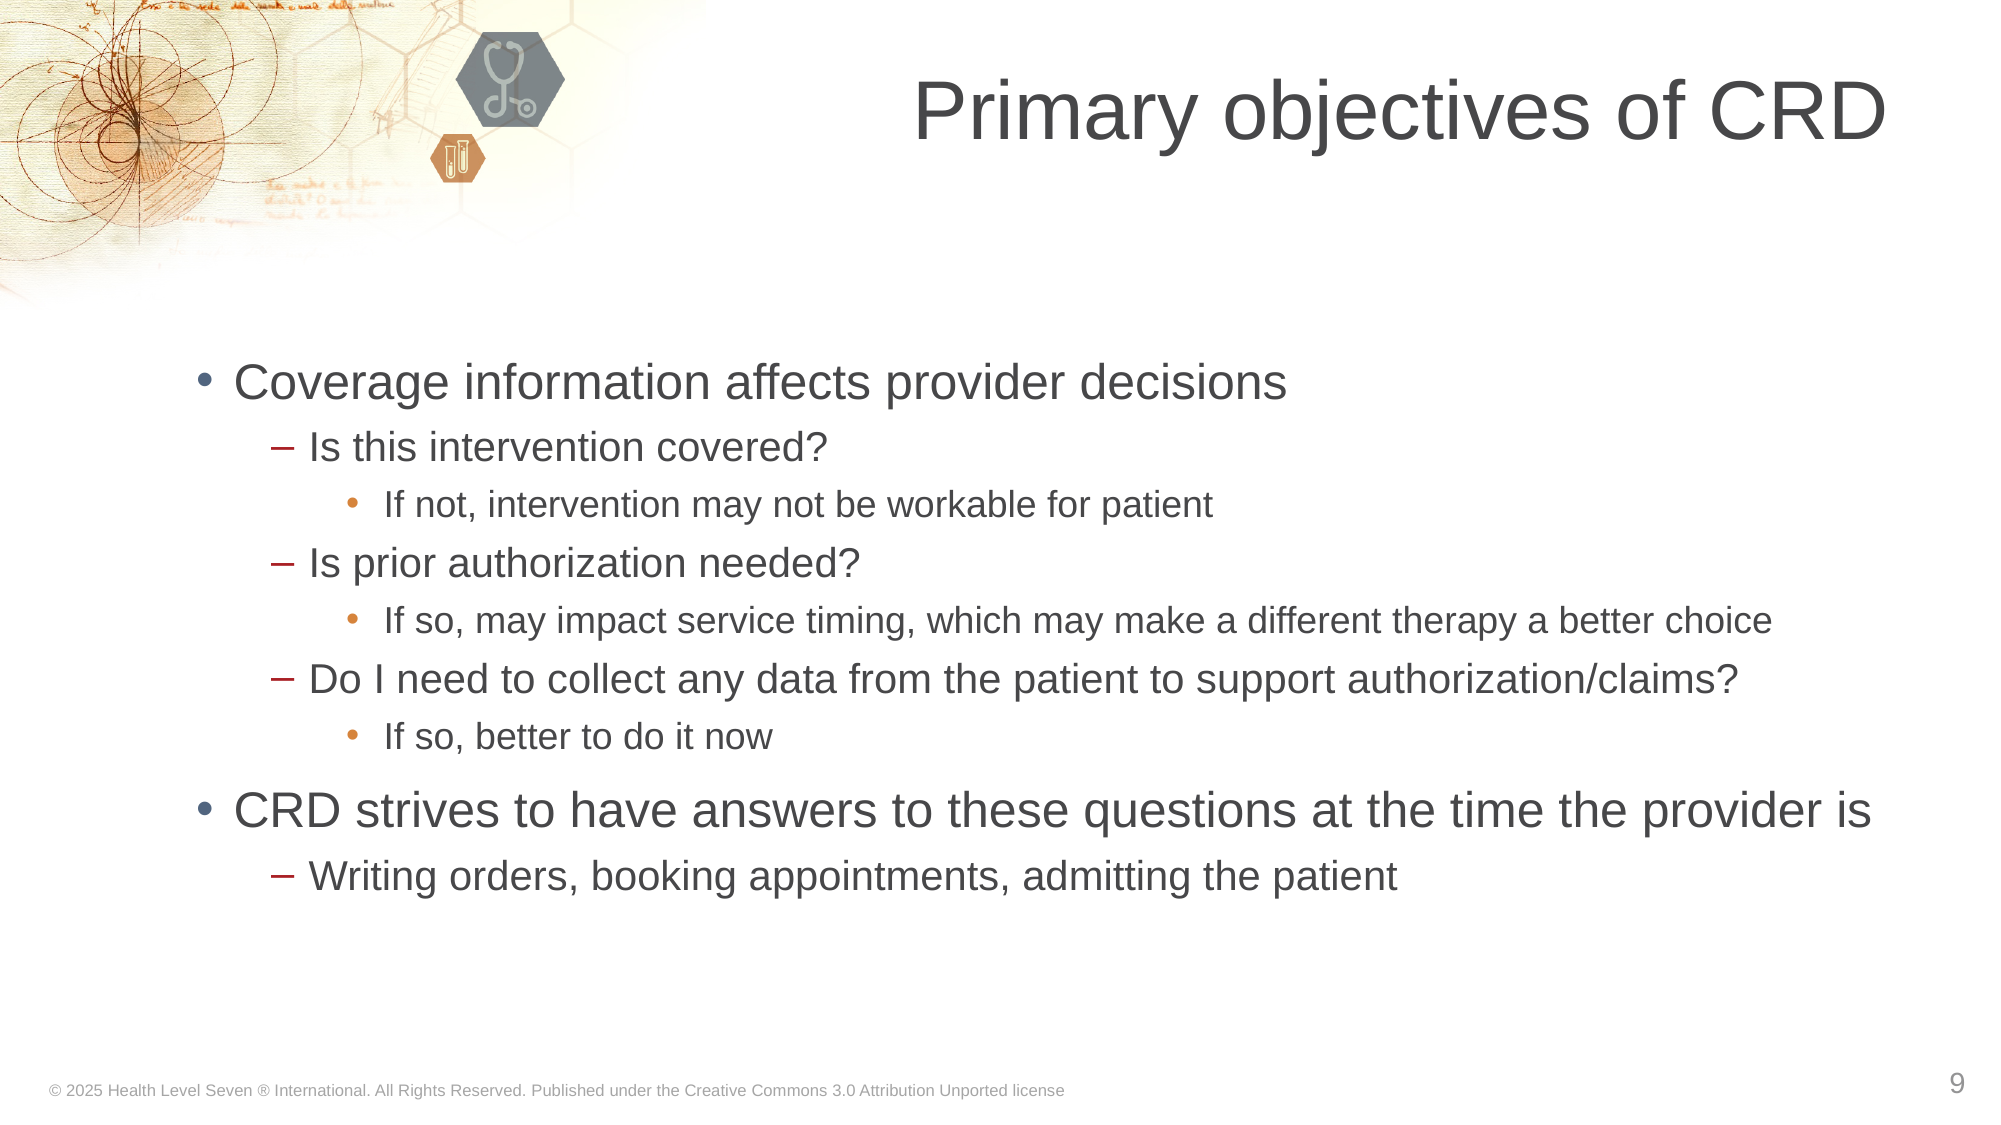

# Primary objectives of CRD
Coverage information affects provider decisions
Is this intervention covered?
If not, intervention may not be workable for patient
Is prior authorization needed?
If so, may impact service timing, which may make a different therapy a better choice
Do I need to collect any data from the patient to support authorization/claims?
If so, better to do it now
CRD strives to have answers to these questions at the time the provider is
Writing orders, booking appointments, admitting the patient
9